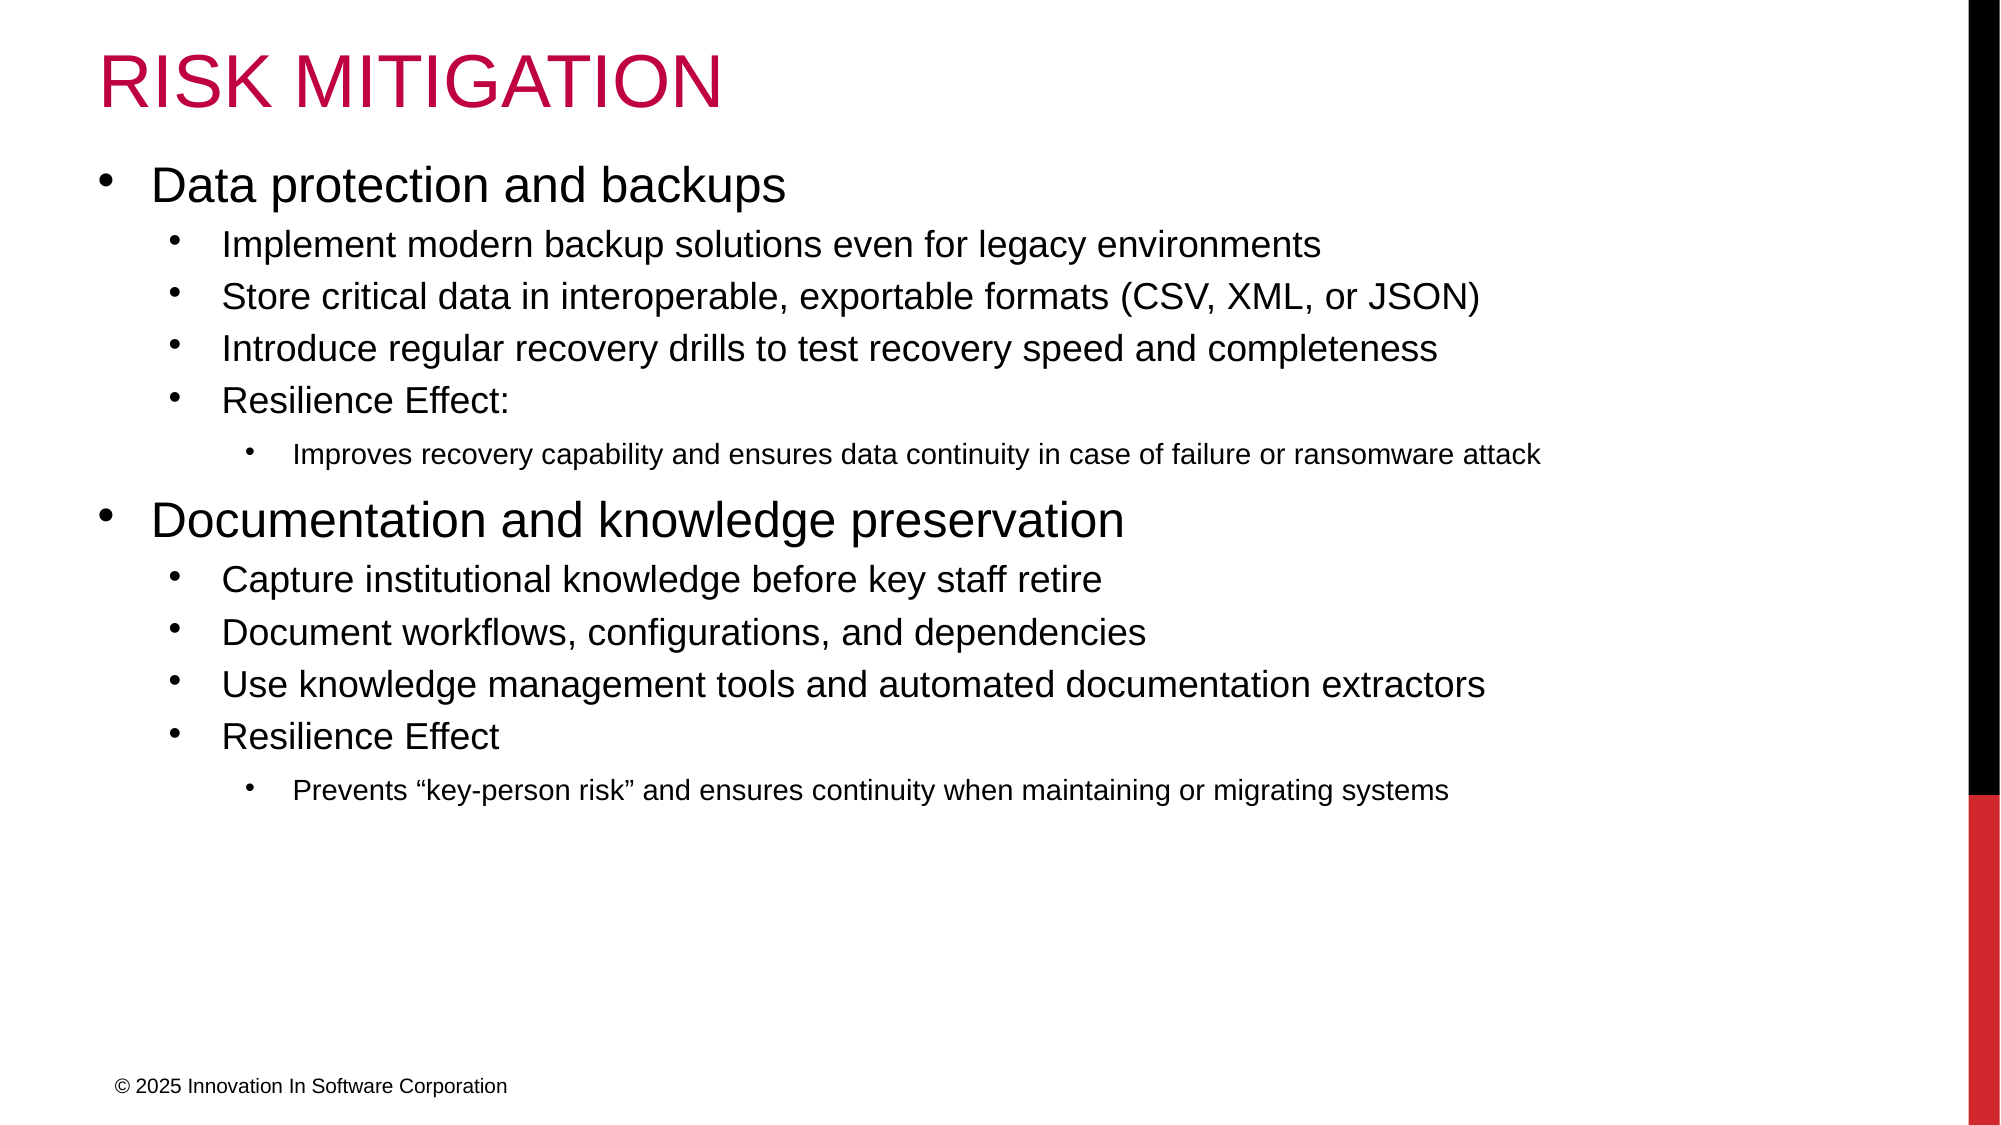

# Risk Mitigation
Data protection and backups
Implement modern backup solutions even for legacy environments
Store critical data in interoperable, exportable formats (CSV, XML, or JSON)
Introduce regular recovery drills to test recovery speed and completeness
Resilience Effect:
Improves recovery capability and ensures data continuity in case of failure or ransomware attack
Documentation and knowledge preservation
Capture institutional knowledge before key staff retire
Document workflows, configurations, and dependencies
Use knowledge management tools and automated documentation extractors
Resilience Effect
Prevents “key-person risk” and ensures continuity when maintaining or migrating systems
© 2025 Innovation In Software Corporation